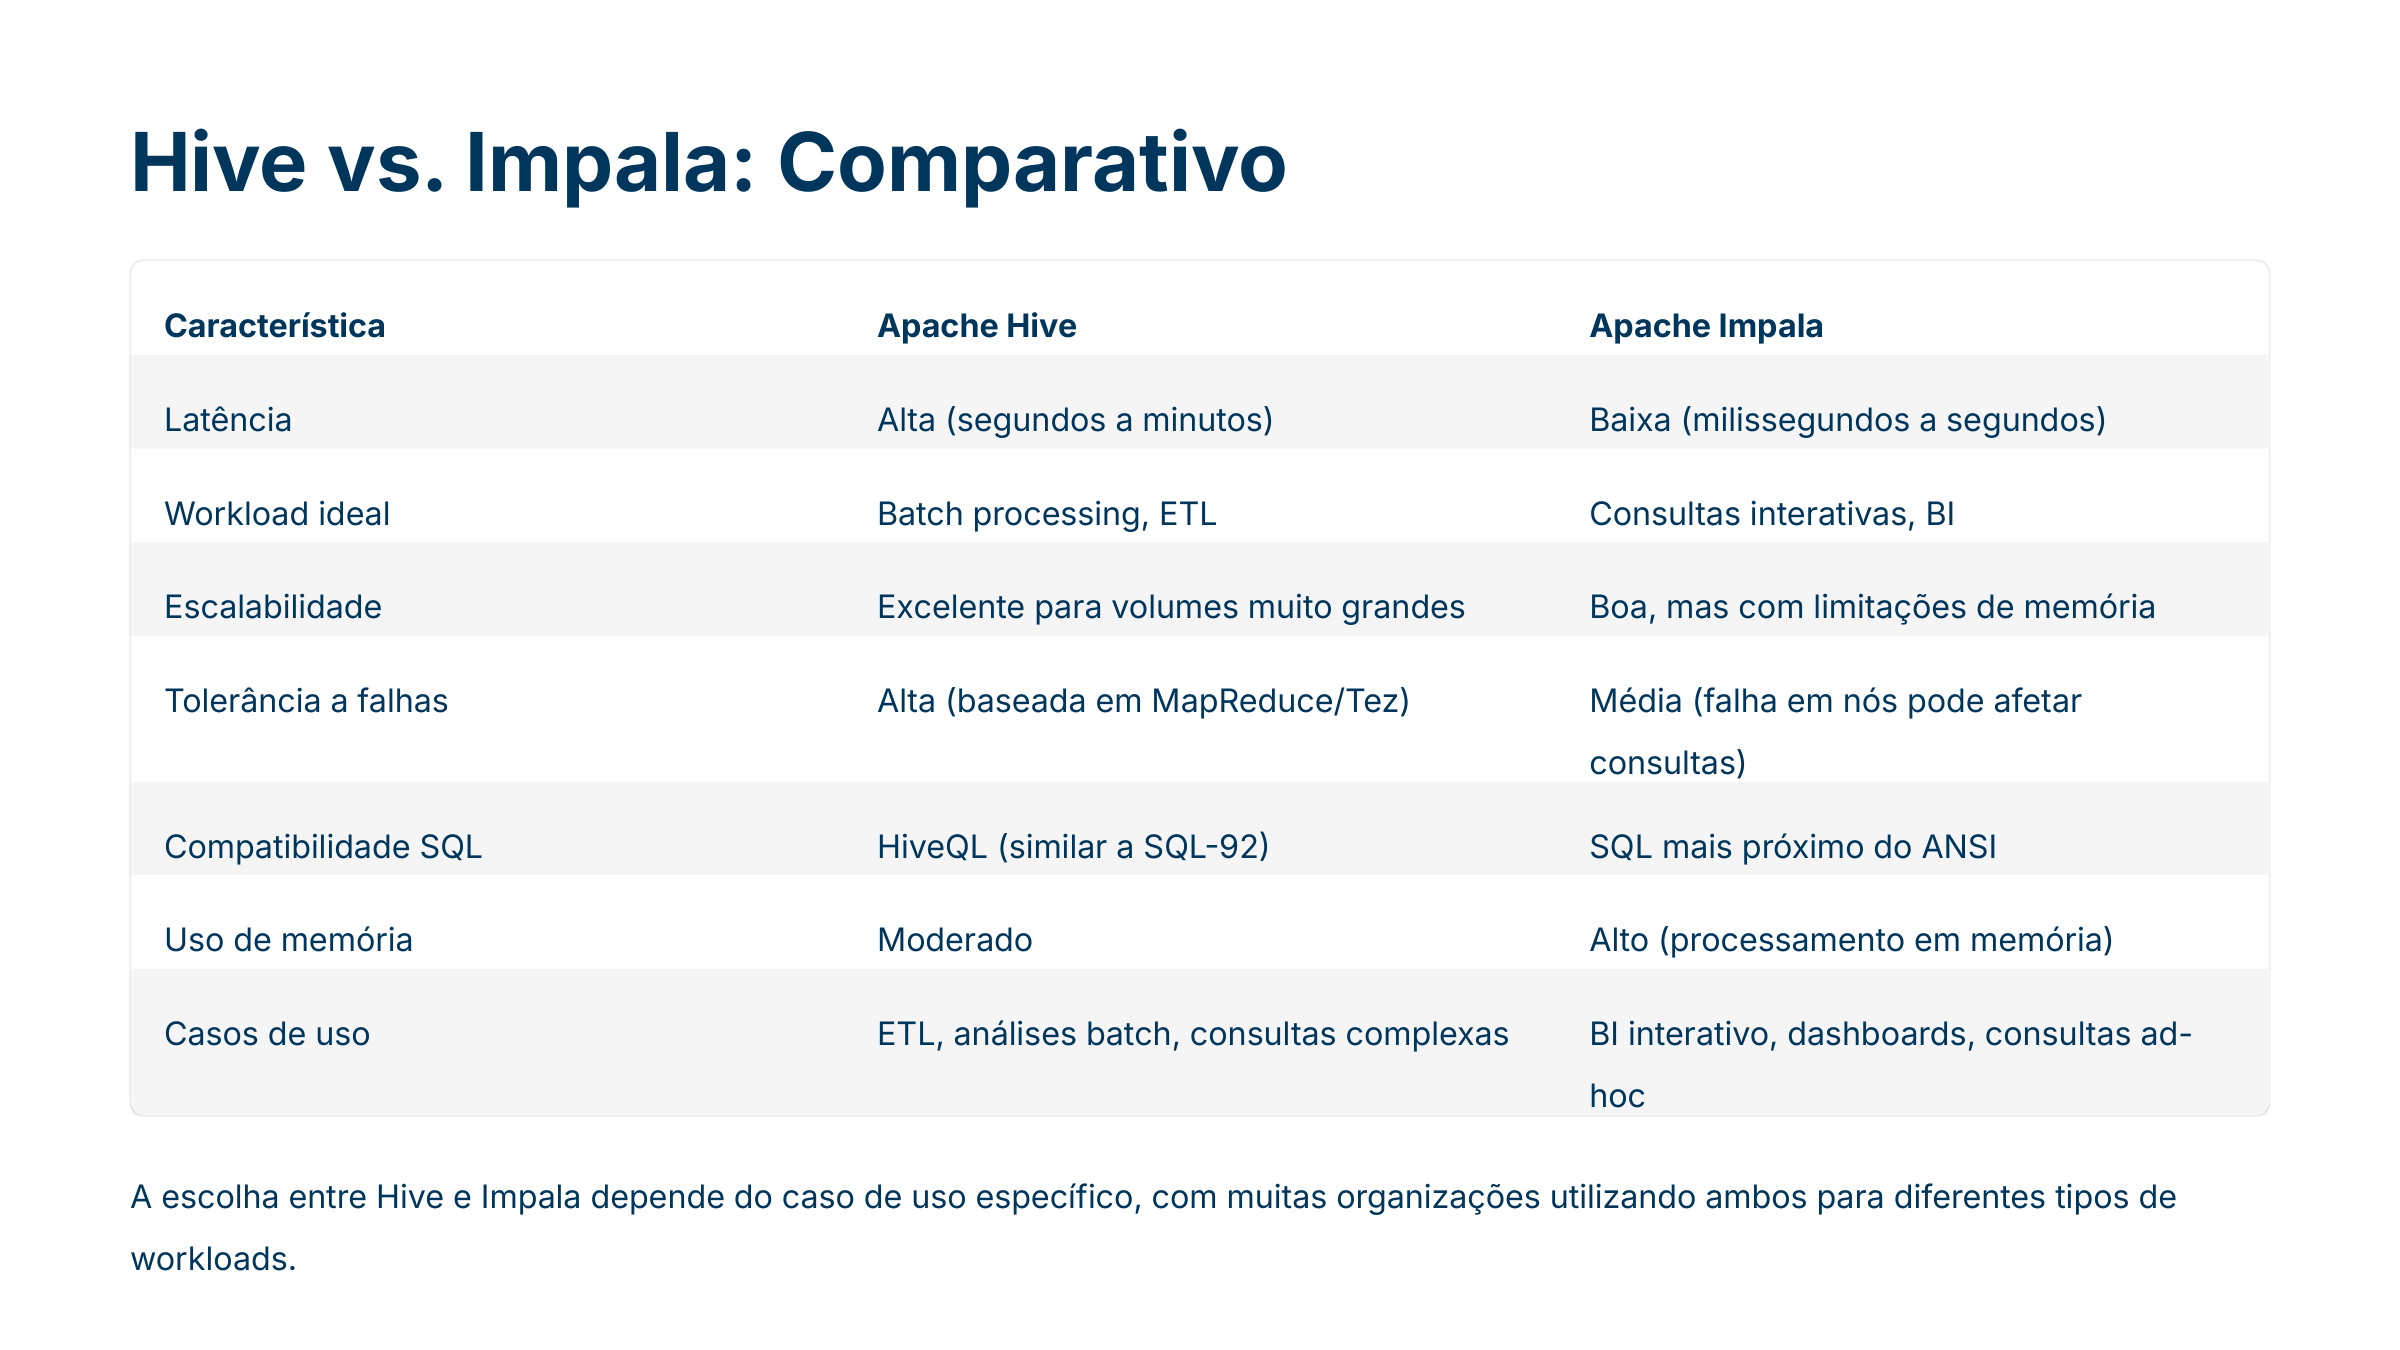

Hive vs. Impala: Comparativo

Característica
Apache Hive
Apache Impala

Latência
Alta (segundos a minutos)
Baixa (milissegundos a segundos)

Workload ideal
Batch processing, ETL
Consultas interativas, BI

Escalabilidade
Excelente para volumes muito grandes
Boa, mas com limitações de memória

Tolerância a falhas
Alta (baseada em MapReduce/Tez)
Média (falha em nós pode afetar consultas)

Compatibilidade SQL
HiveQL (similar a SQL-92)
SQL mais próximo do ANSI

Uso de memória
Moderado
Alto (processamento em memória)

Casos de uso
ETL, análises batch, consultas complexas
BI interativo, dashboards, consultas ad-hoc
A escolha entre Hive e Impala depende do caso de uso específico, com muitas organizações utilizando ambos para diferentes tipos de workloads.